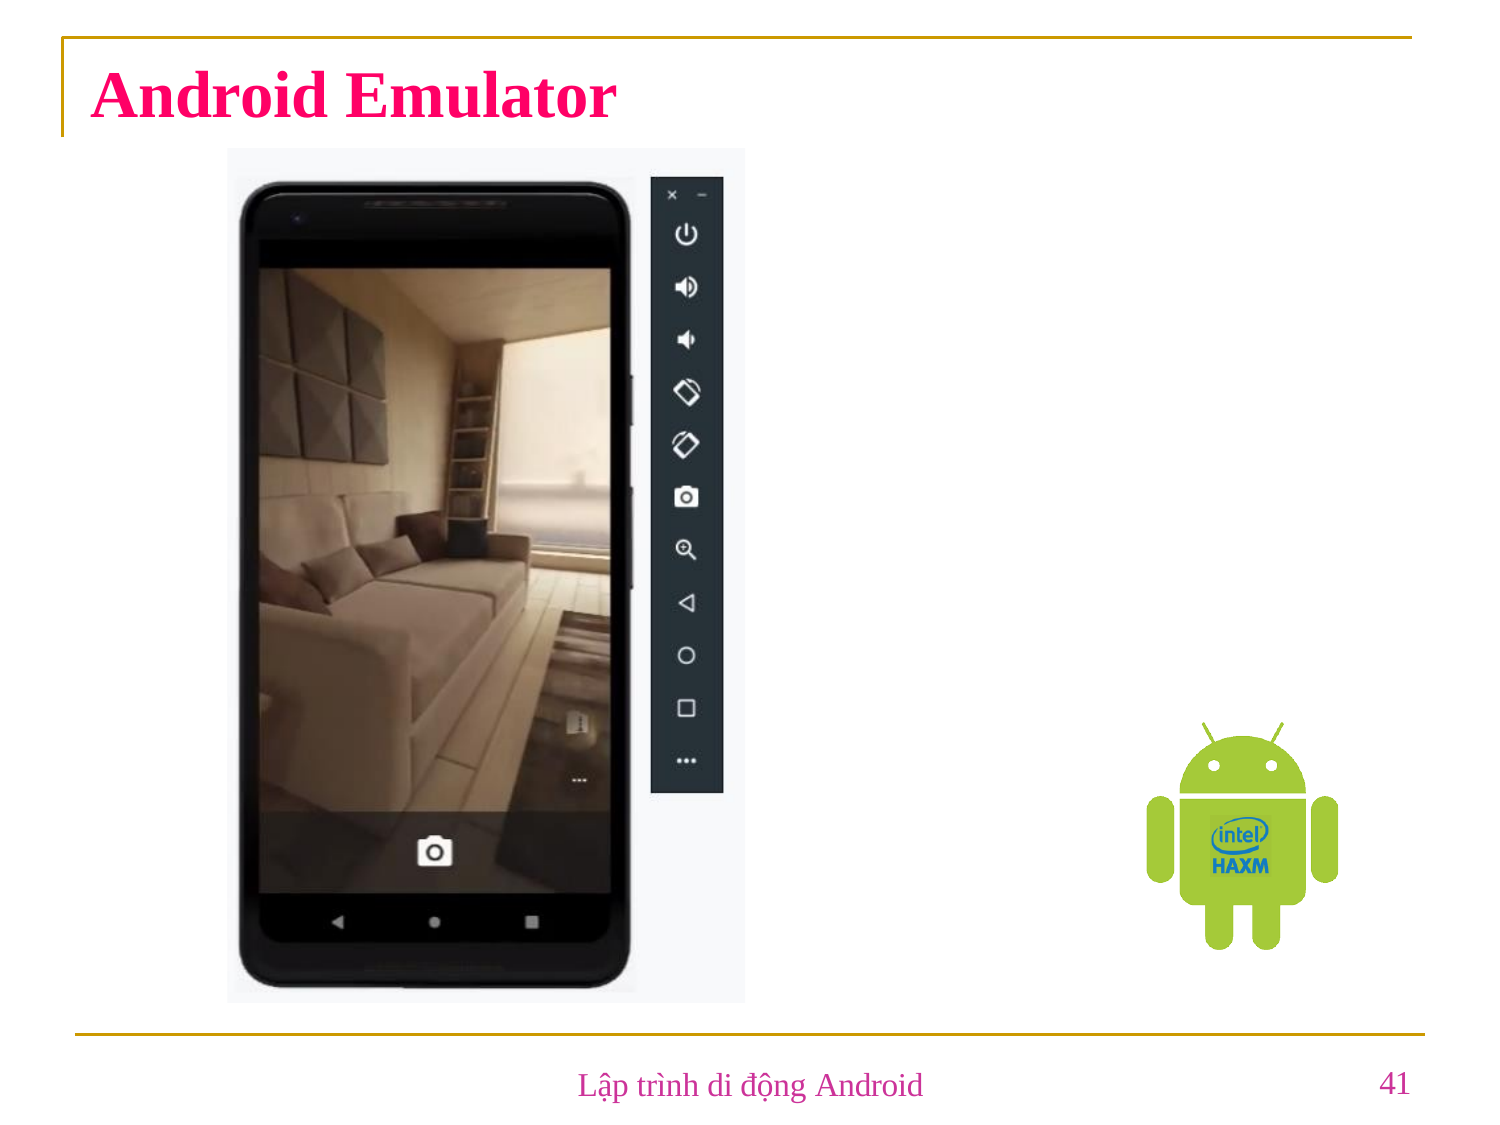

# Android Emulator

41
Lập trình di động Android